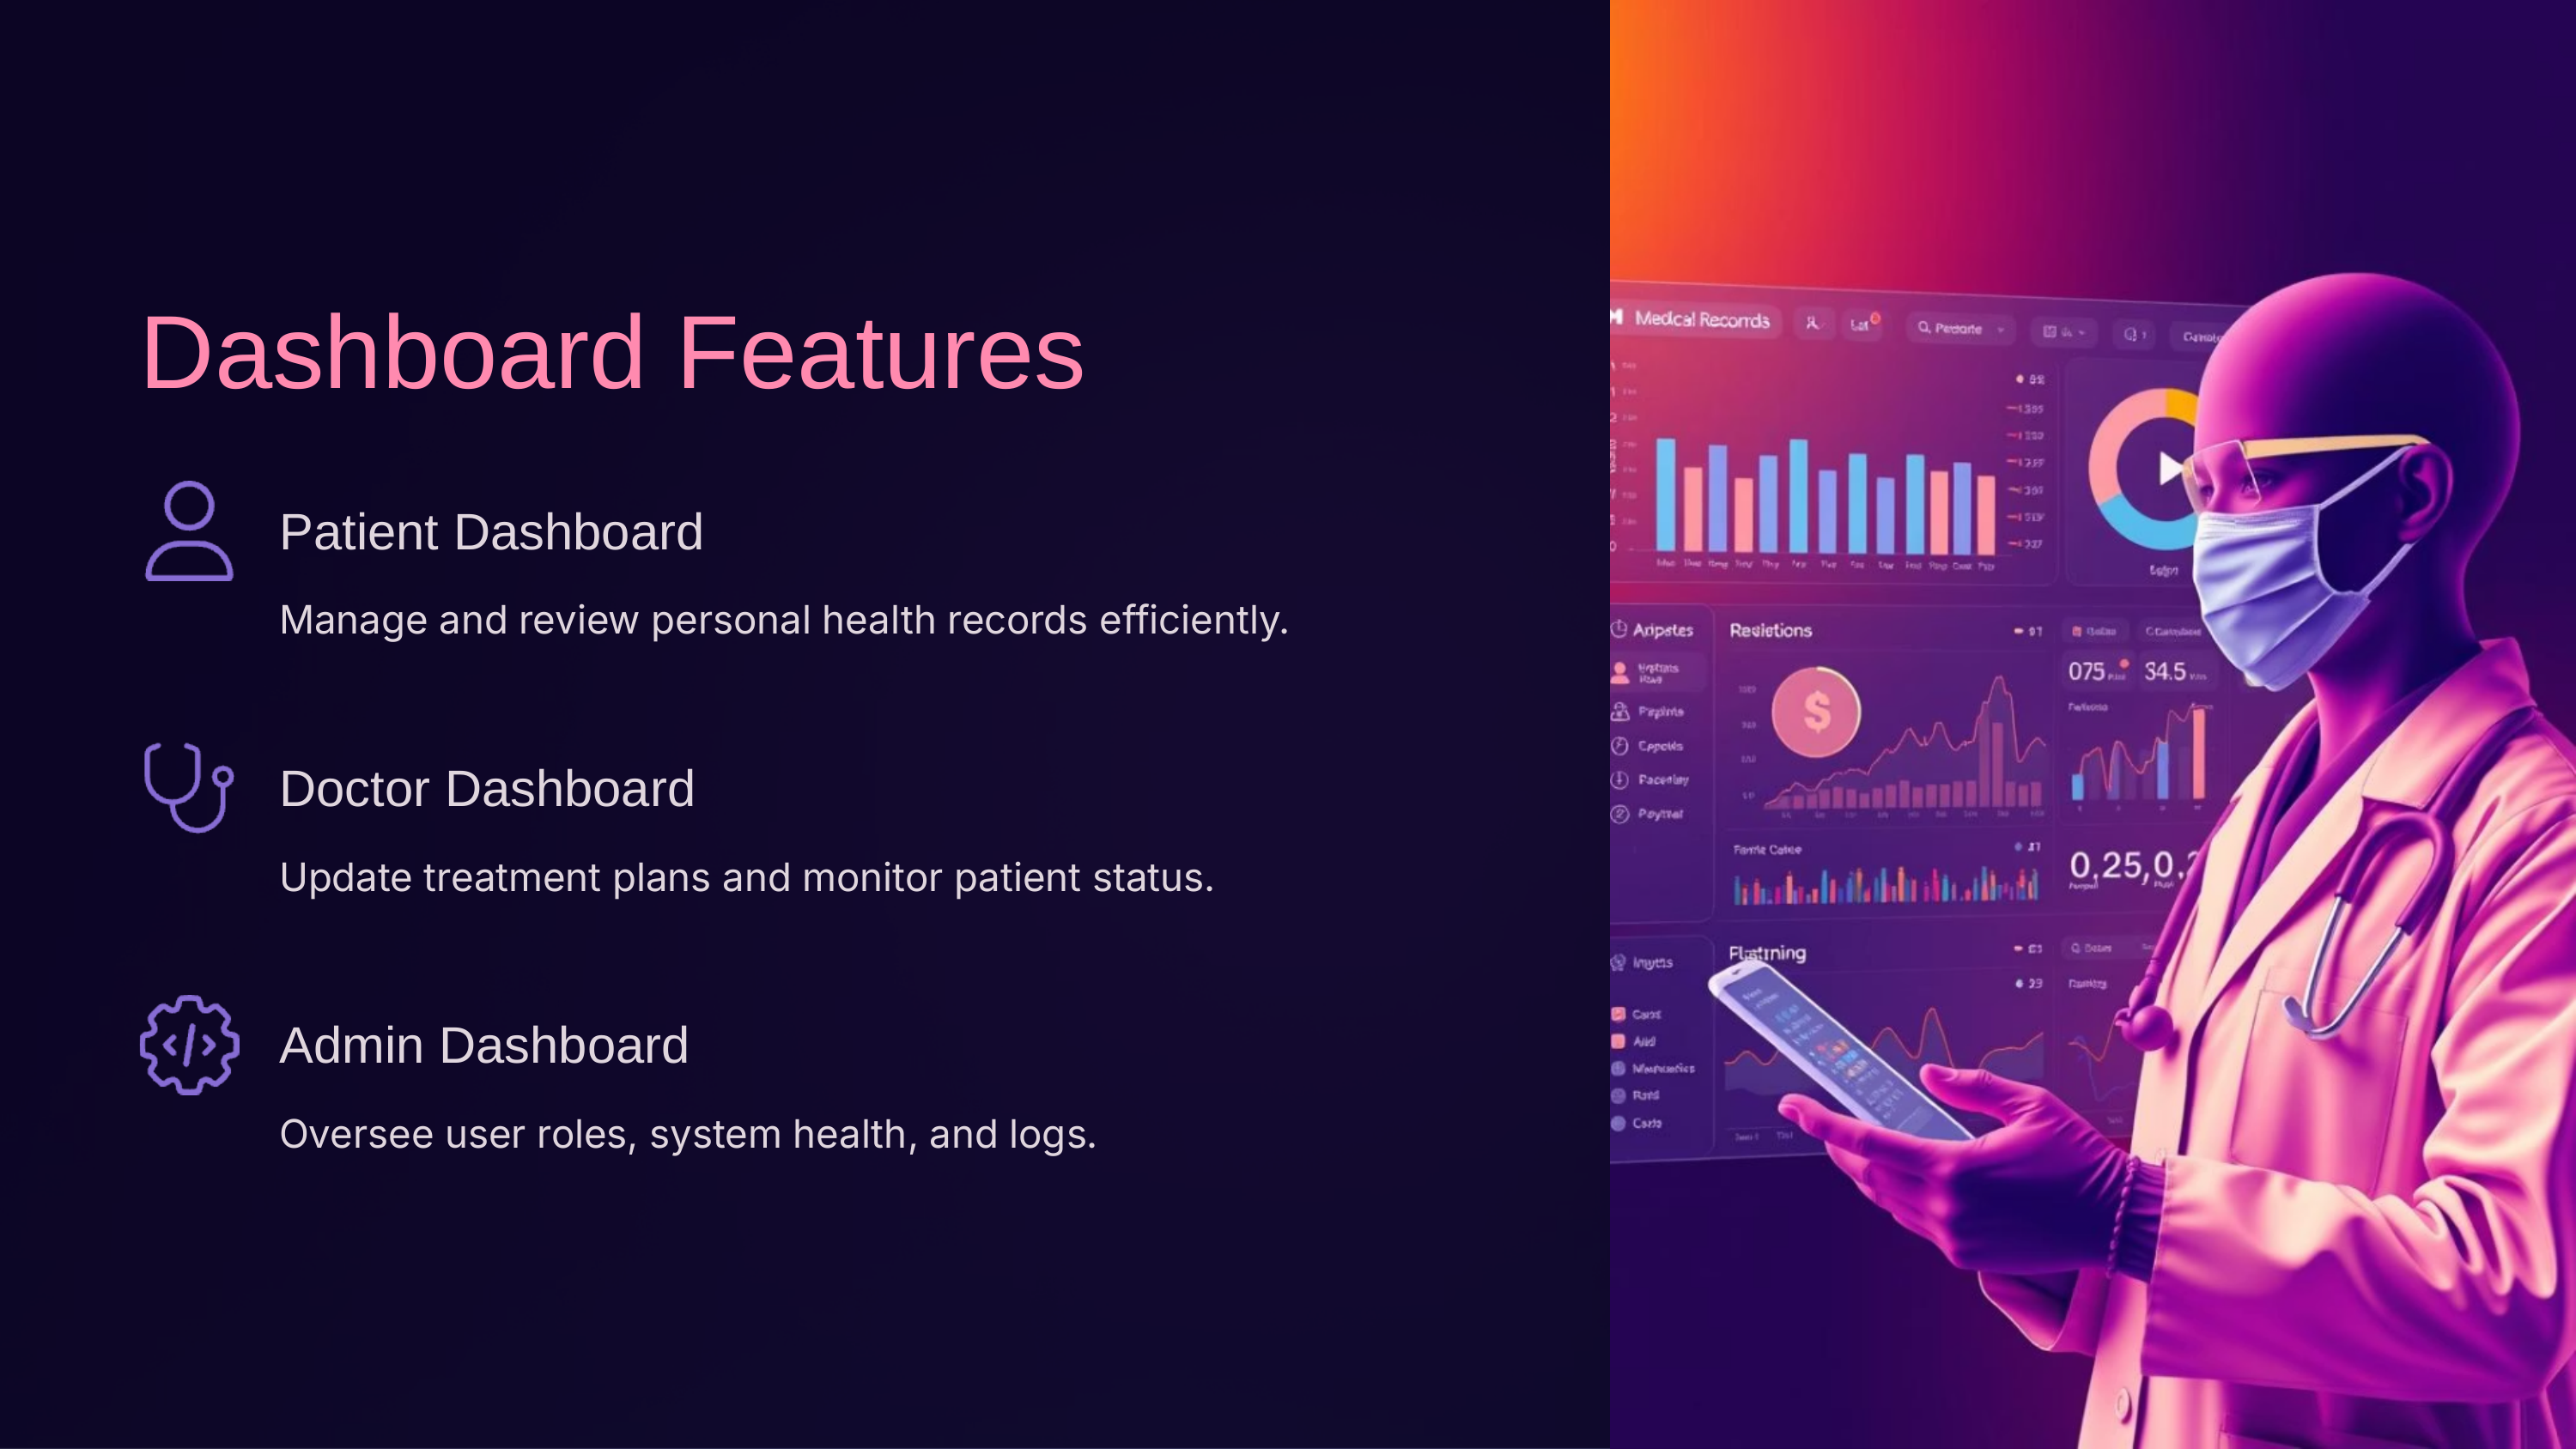

Dashboard Features

Patient Dashboard

Manage and review personal health records efficiently.

Doctor Dashboard

Update treatment plans and monitor patient status.

Admin Dashboard

Oversee user roles, system health, and logs.